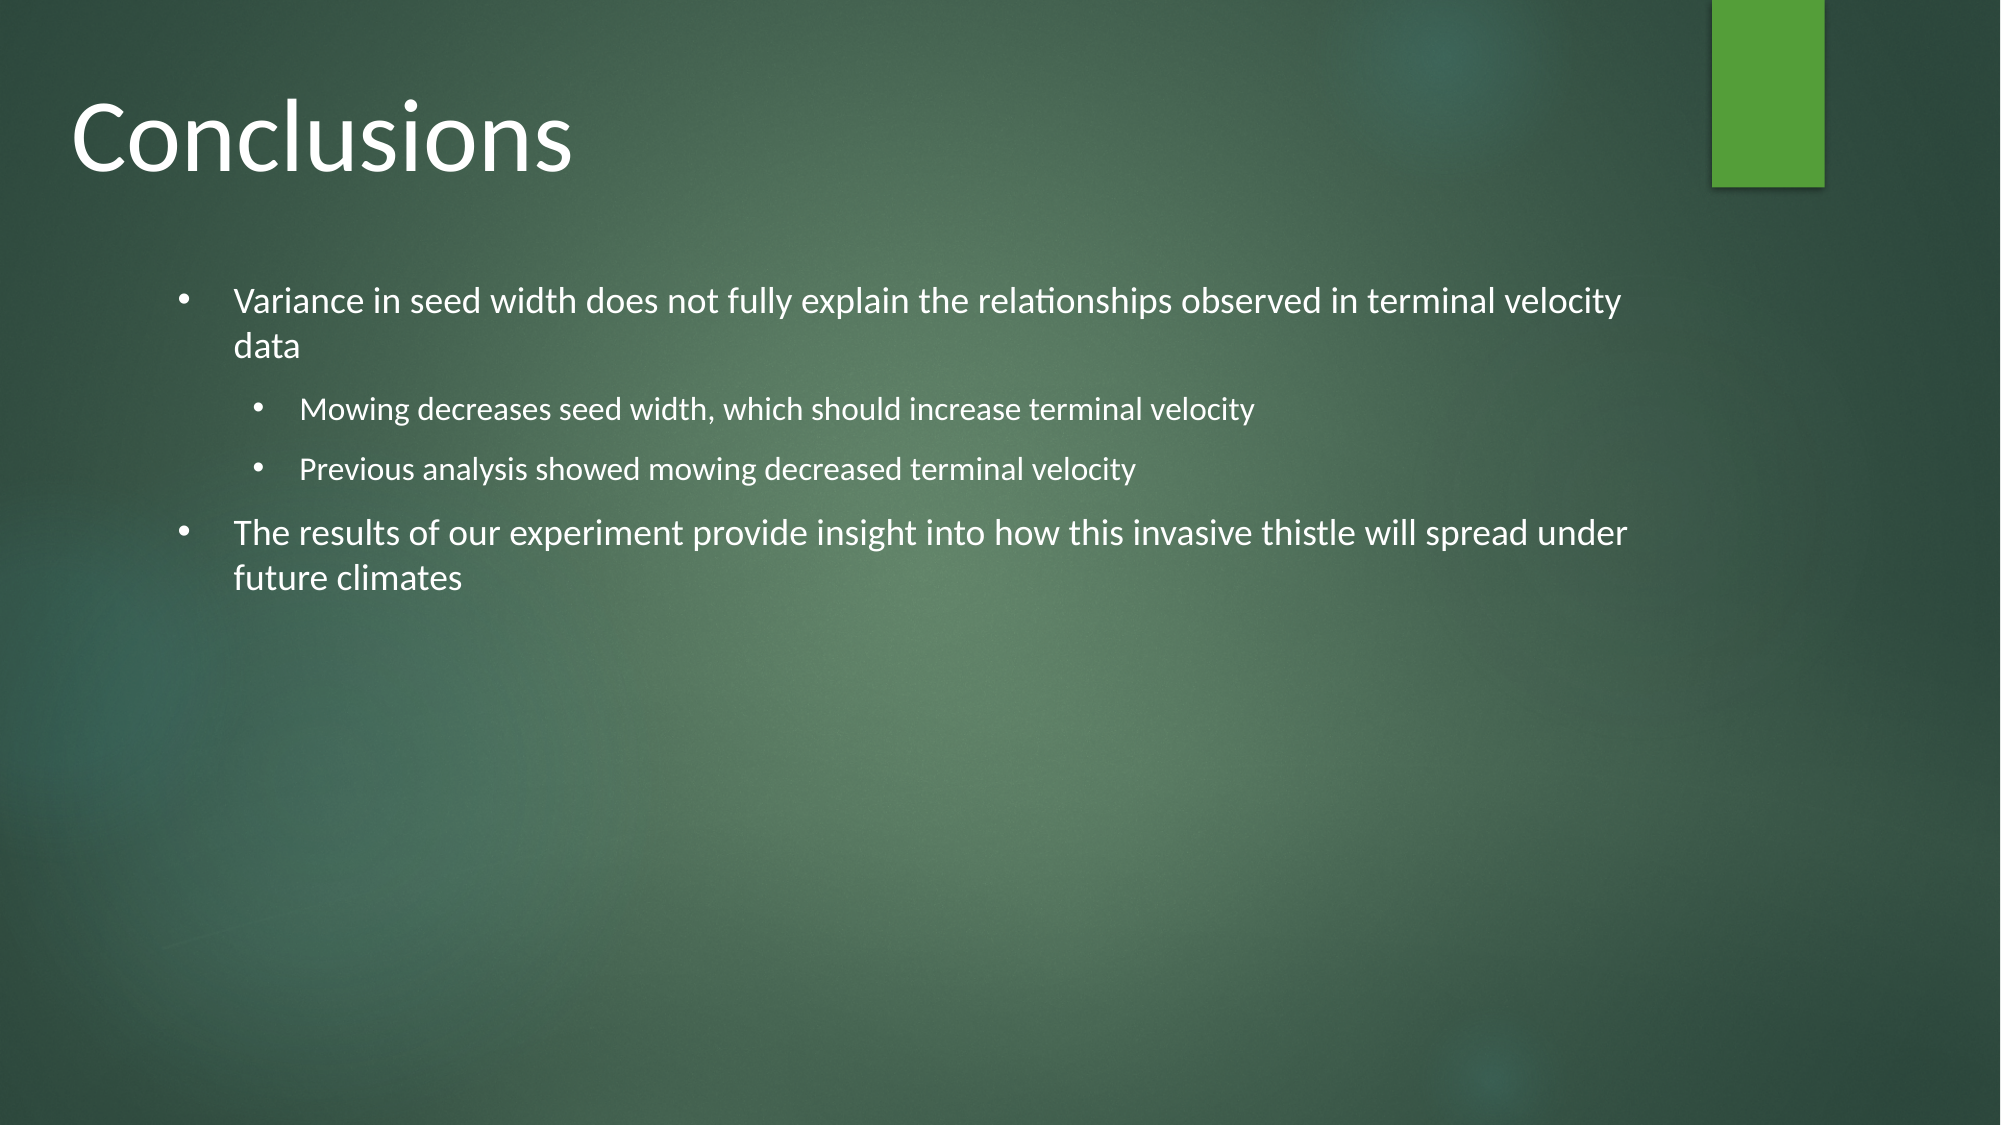

Conclusions
Variance in seed width does not fully explain the relationships observed in terminal velocity data
Mowing decreases seed width, which should increase terminal velocity
Previous analysis showed mowing decreased terminal velocity
The results of our experiment provide insight into how this invasive thistle will spread under future climates